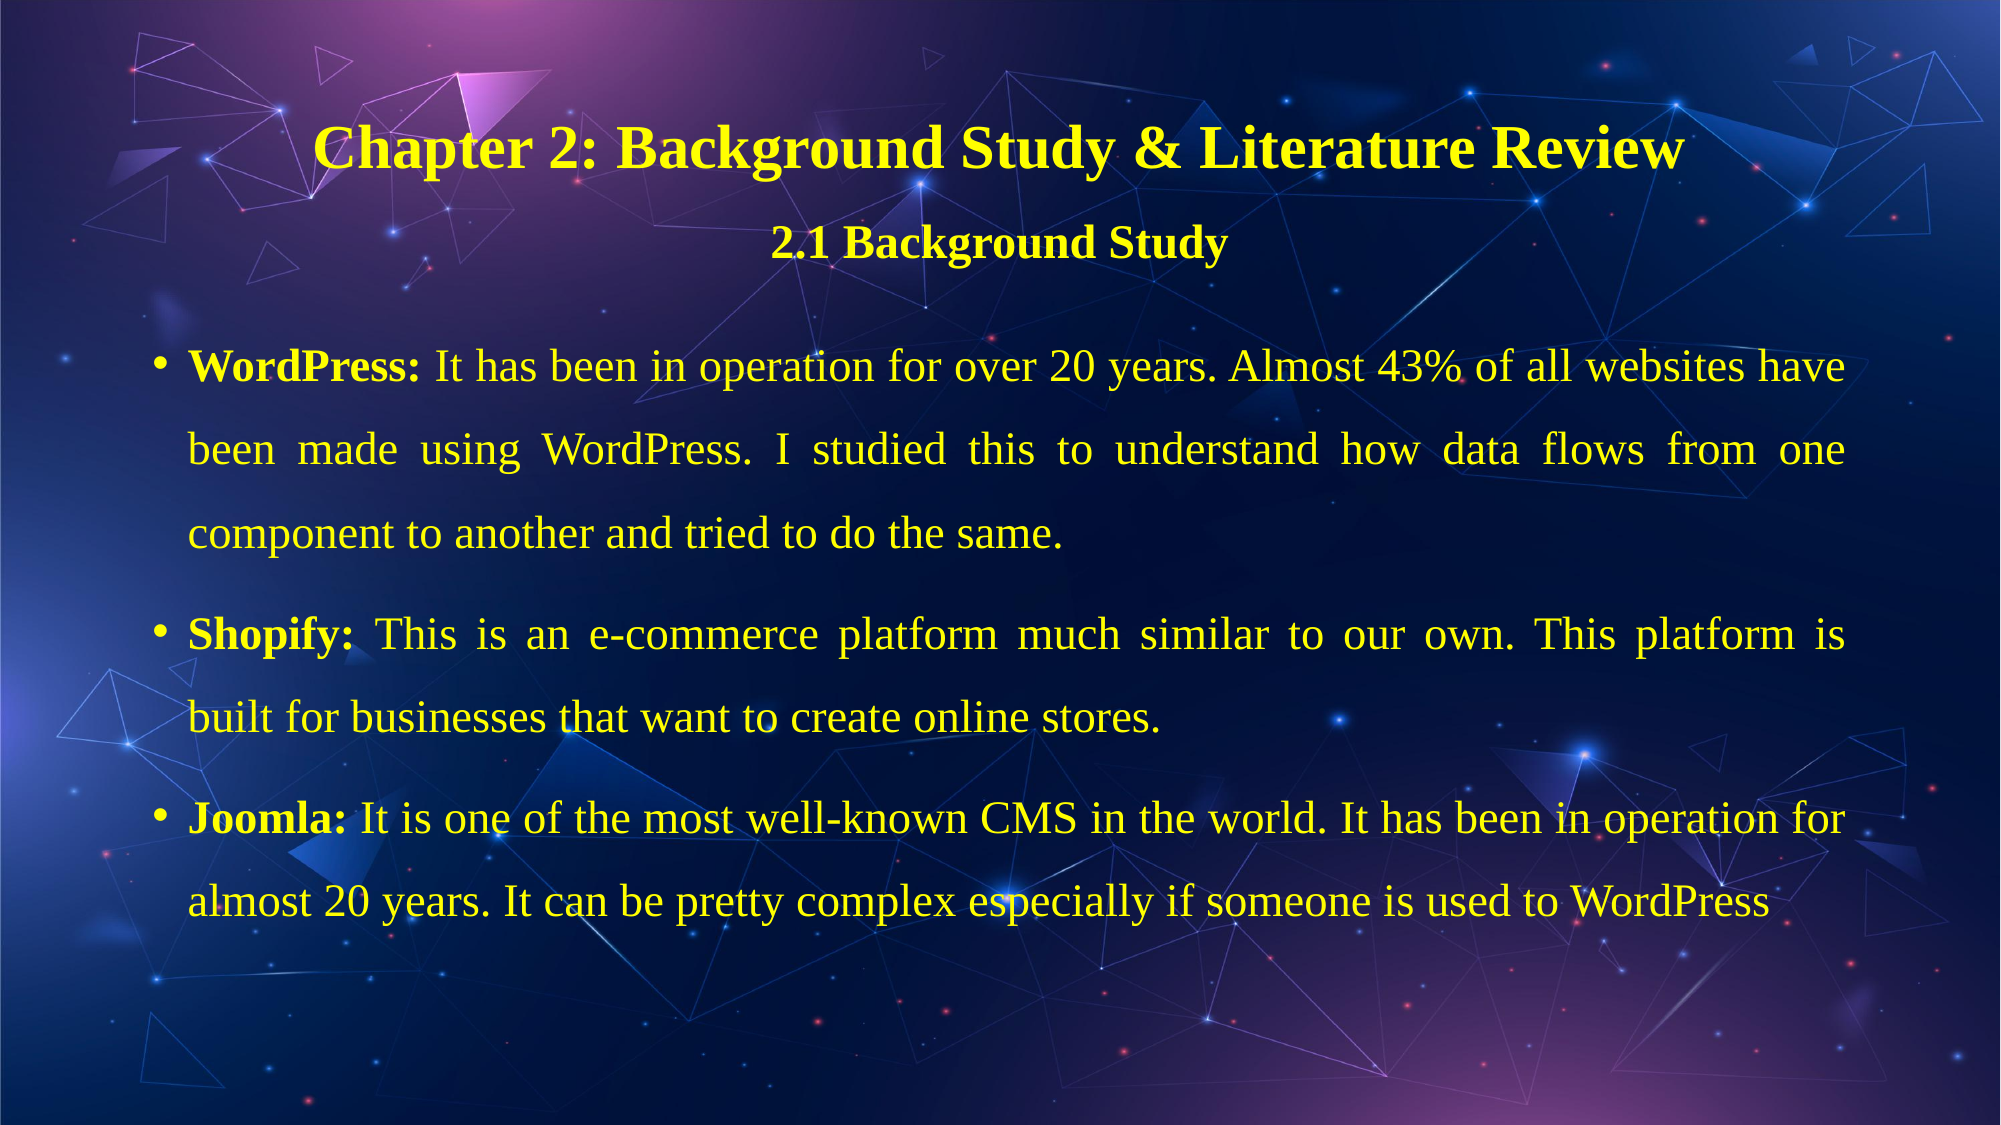

# Chapter 2: Background Study & Literature Review 2.1 Background Study
WordPress: It has been in operation for over 20 years. Almost 43% of all websites have been made using WordPress. I studied this to understand how data flows from one component to another and tried to do the same.
Shopify: This is an e-commerce platform much similar to our own. This platform is built for businesses that want to create online stores.
Joomla: It is one of the most well-known CMS in the world. It has been in operation for almost 20 years. It can be pretty complex especially if someone is used to WordPress